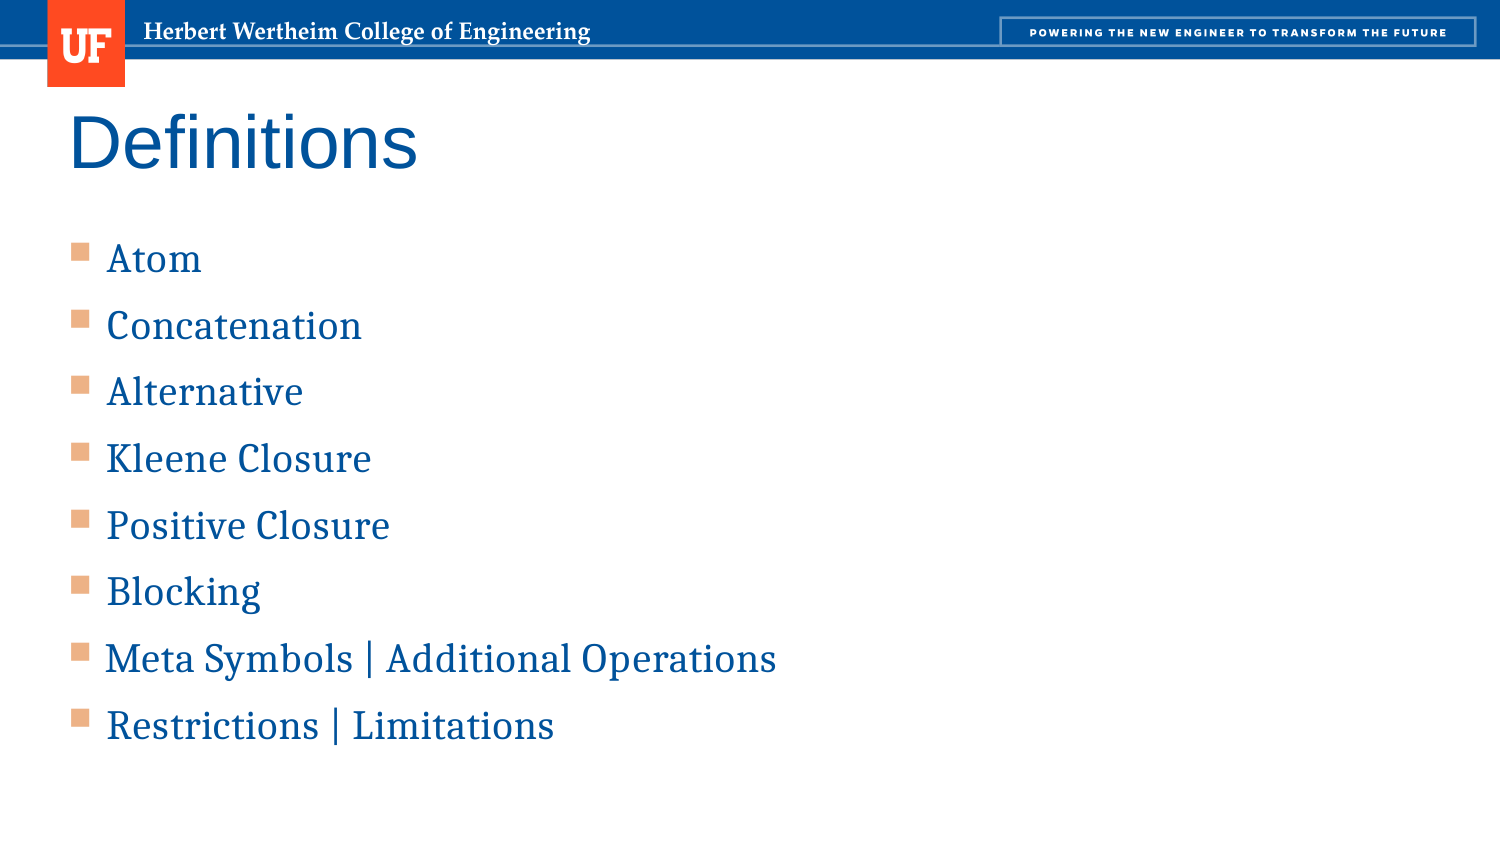

# Definitions
Atom
Concatenation
Alternative
Kleene Closure
Positive Closure
Blocking
Meta Symbols | Additional Operations
Restrictions | Limitations